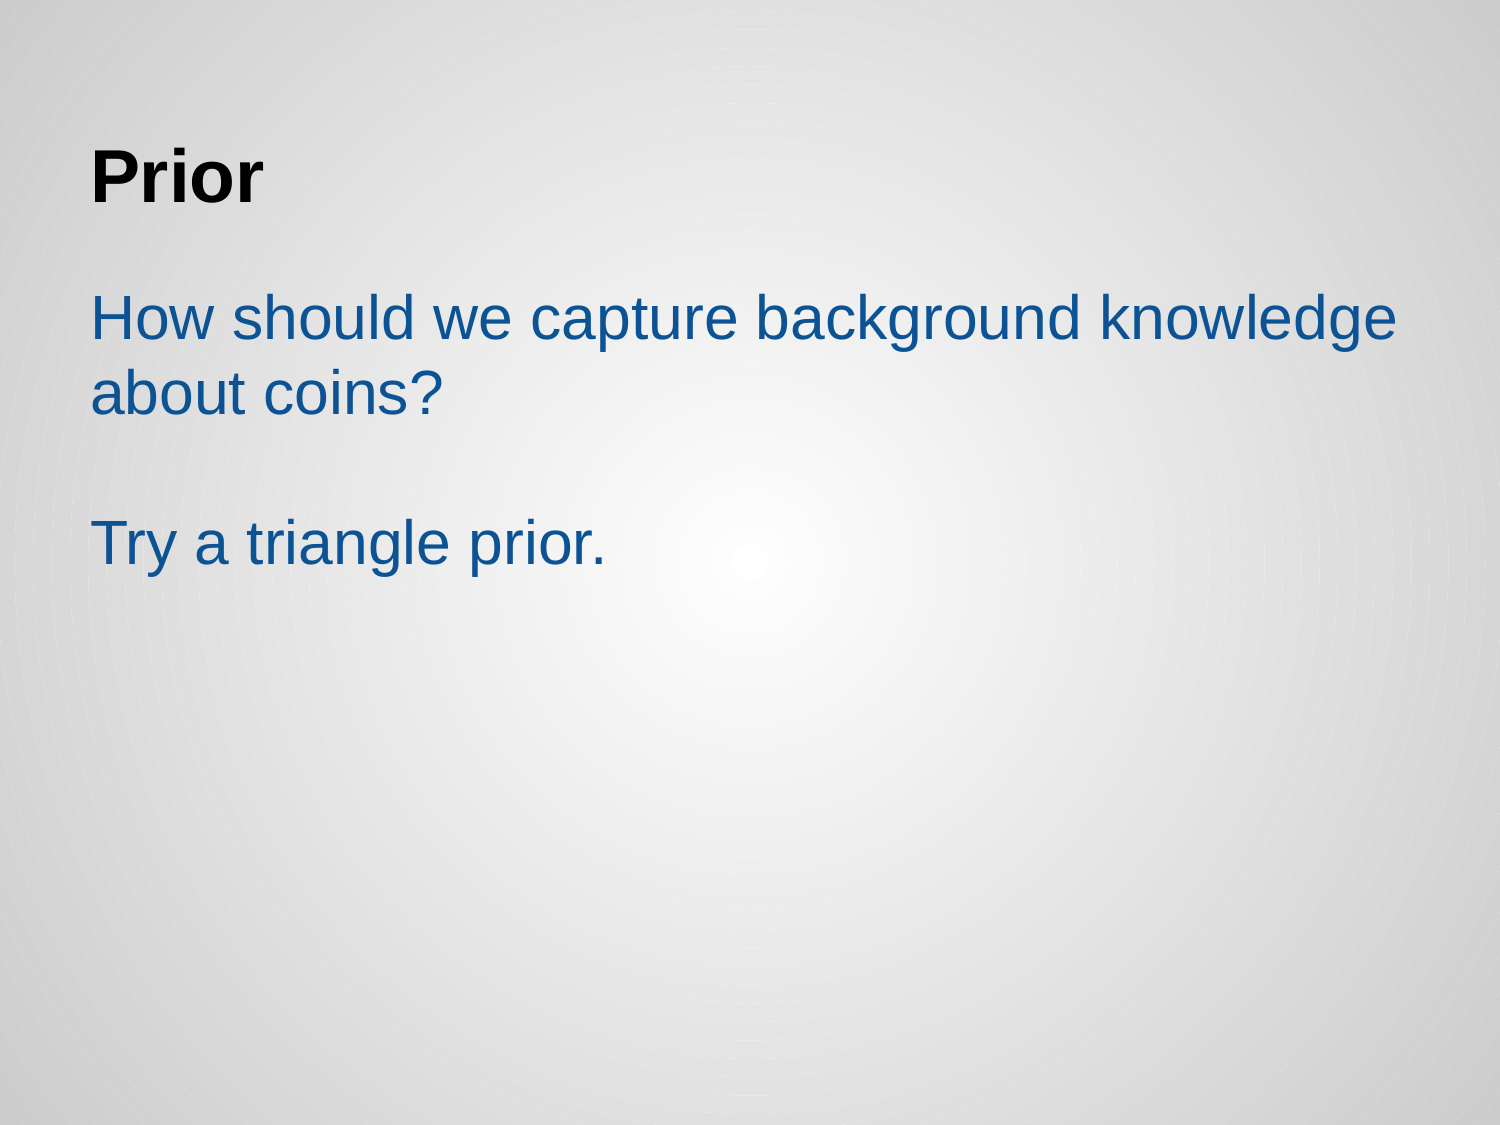

# Prior
How should we capture background knowledge about coins?

Try a triangle prior.